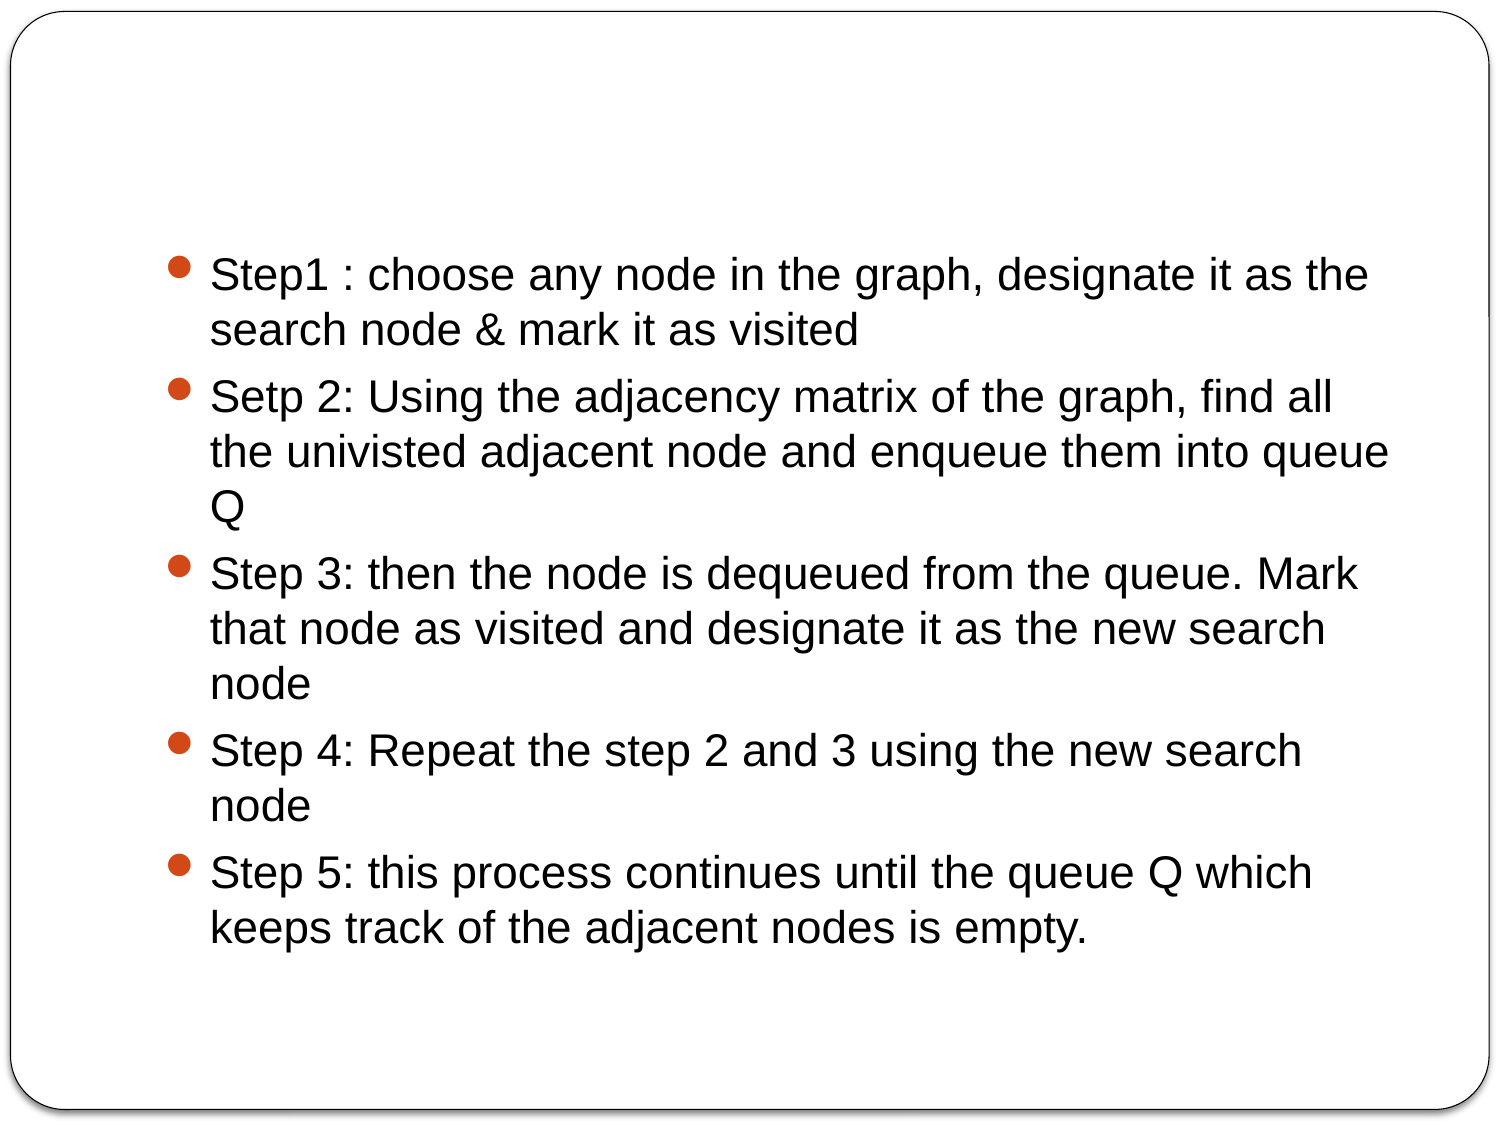

#
Step1 : choose any node in the graph, designate it as the search node & mark it as visited
Setp 2: Using the adjacency matrix of the graph, find all the univisted adjacent node and enqueue them into queue Q
Step 3: then the node is dequeued from the queue. Mark that node as visited and designate it as the new search node
Step 4: Repeat the step 2 and 3 using the new search node
Step 5: this process continues until the queue Q which keeps track of the adjacent nodes is empty.